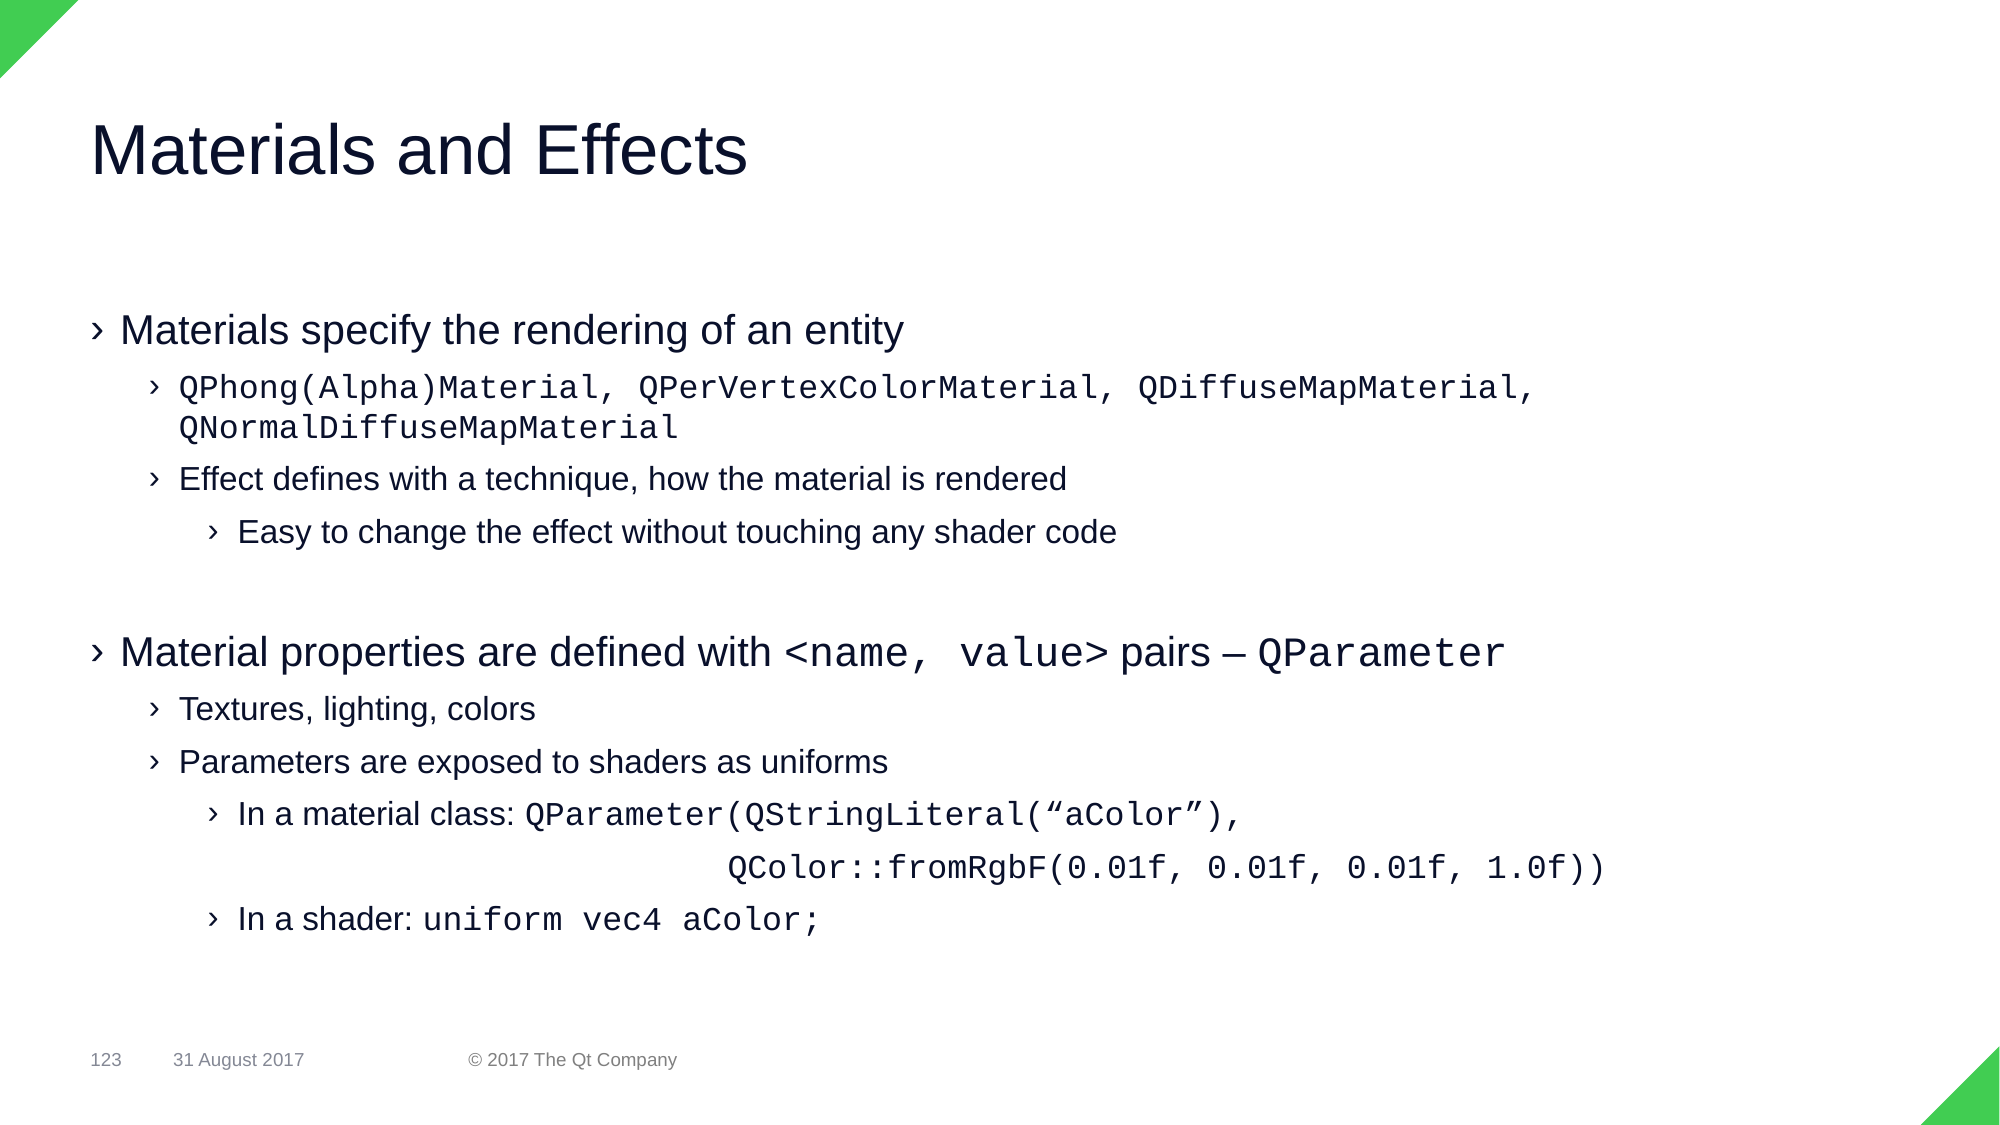

# Materials and Effects
Materials specify the rendering of an entity
QPhong(Alpha)Material, QPerVertexColorMaterial, QDiffuseMapMaterial, QNormalDiffuseMapMaterial
Effect defines with a technique, how the material is rendered
Easy to change the effect without touching any shader code

Material properties are defined with <name, value> pairs – QParameter
Textures, lighting, colors
Parameters are exposed to shaders as uniforms
In a material class: QParameter(QStringLiteral(“aColor”),
                          QColor::fromRgbF(0.01f, 0.01f, 0.01f, 1.0f))
In a shader: uniform vec4 aColor;

123
31 August 2017
© 2017 The Qt Company